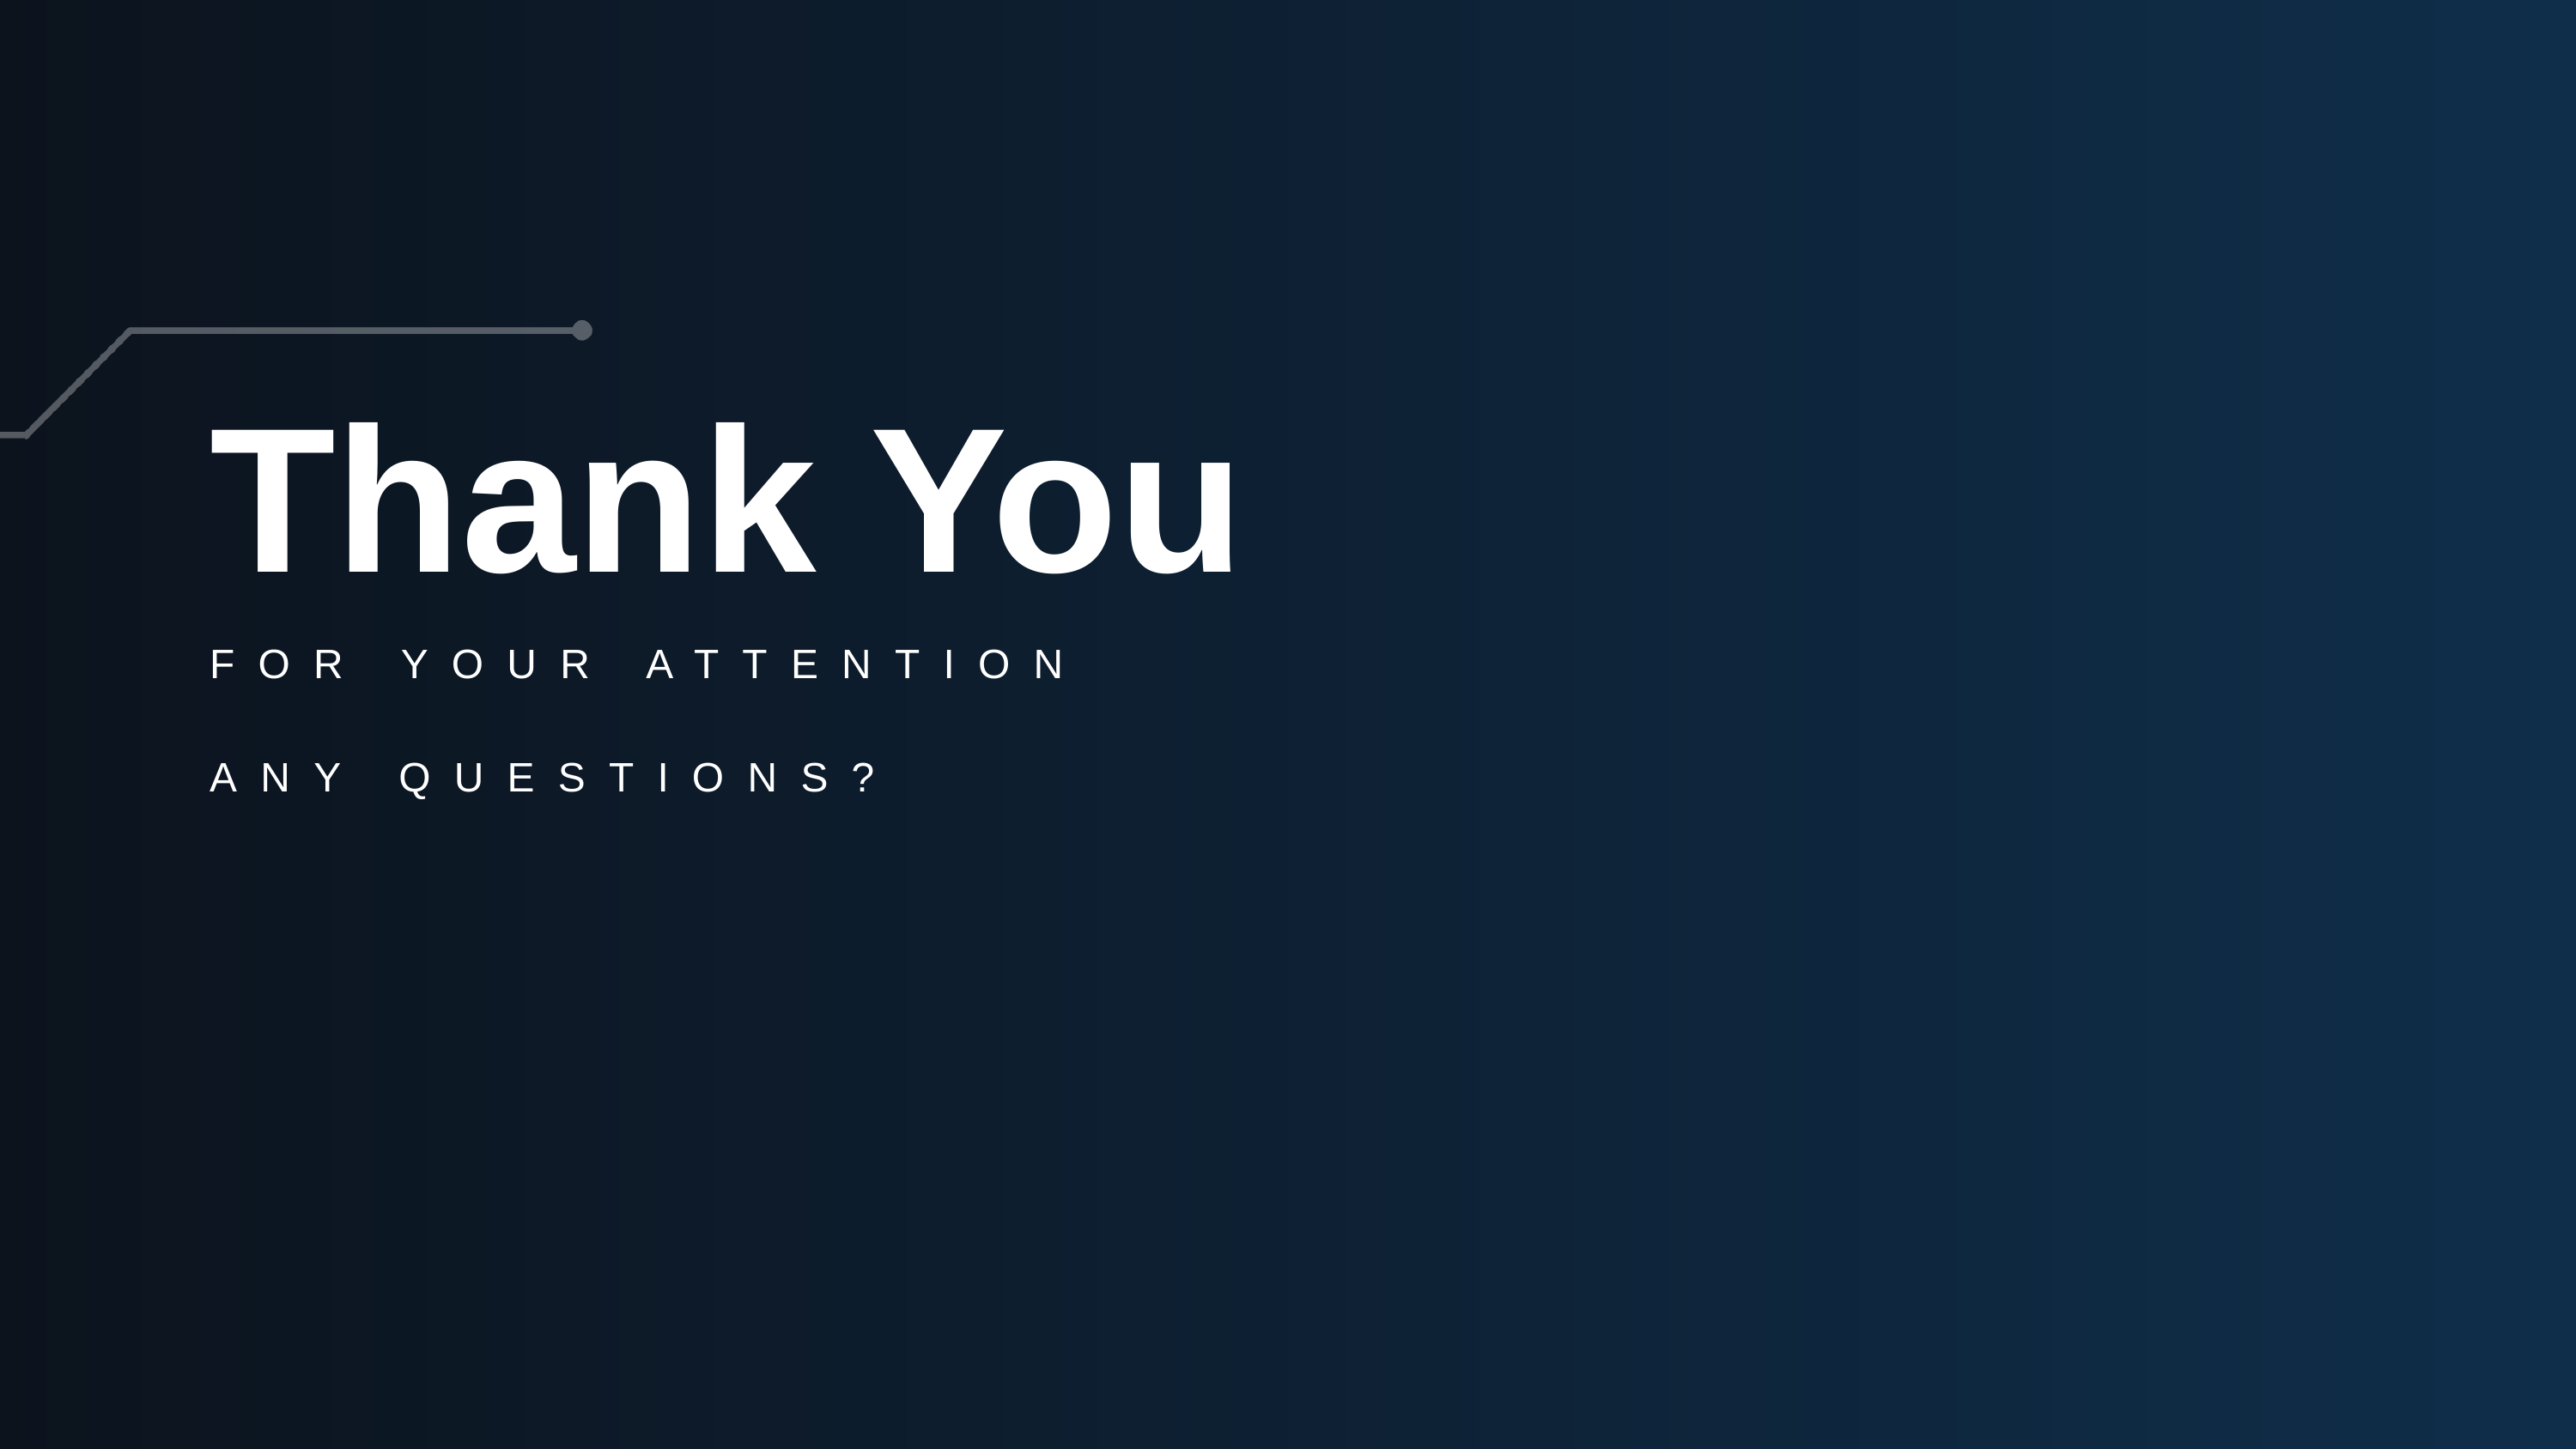

Thank You
FOR YOUR ATTENTION
ANY QUESTIONS?